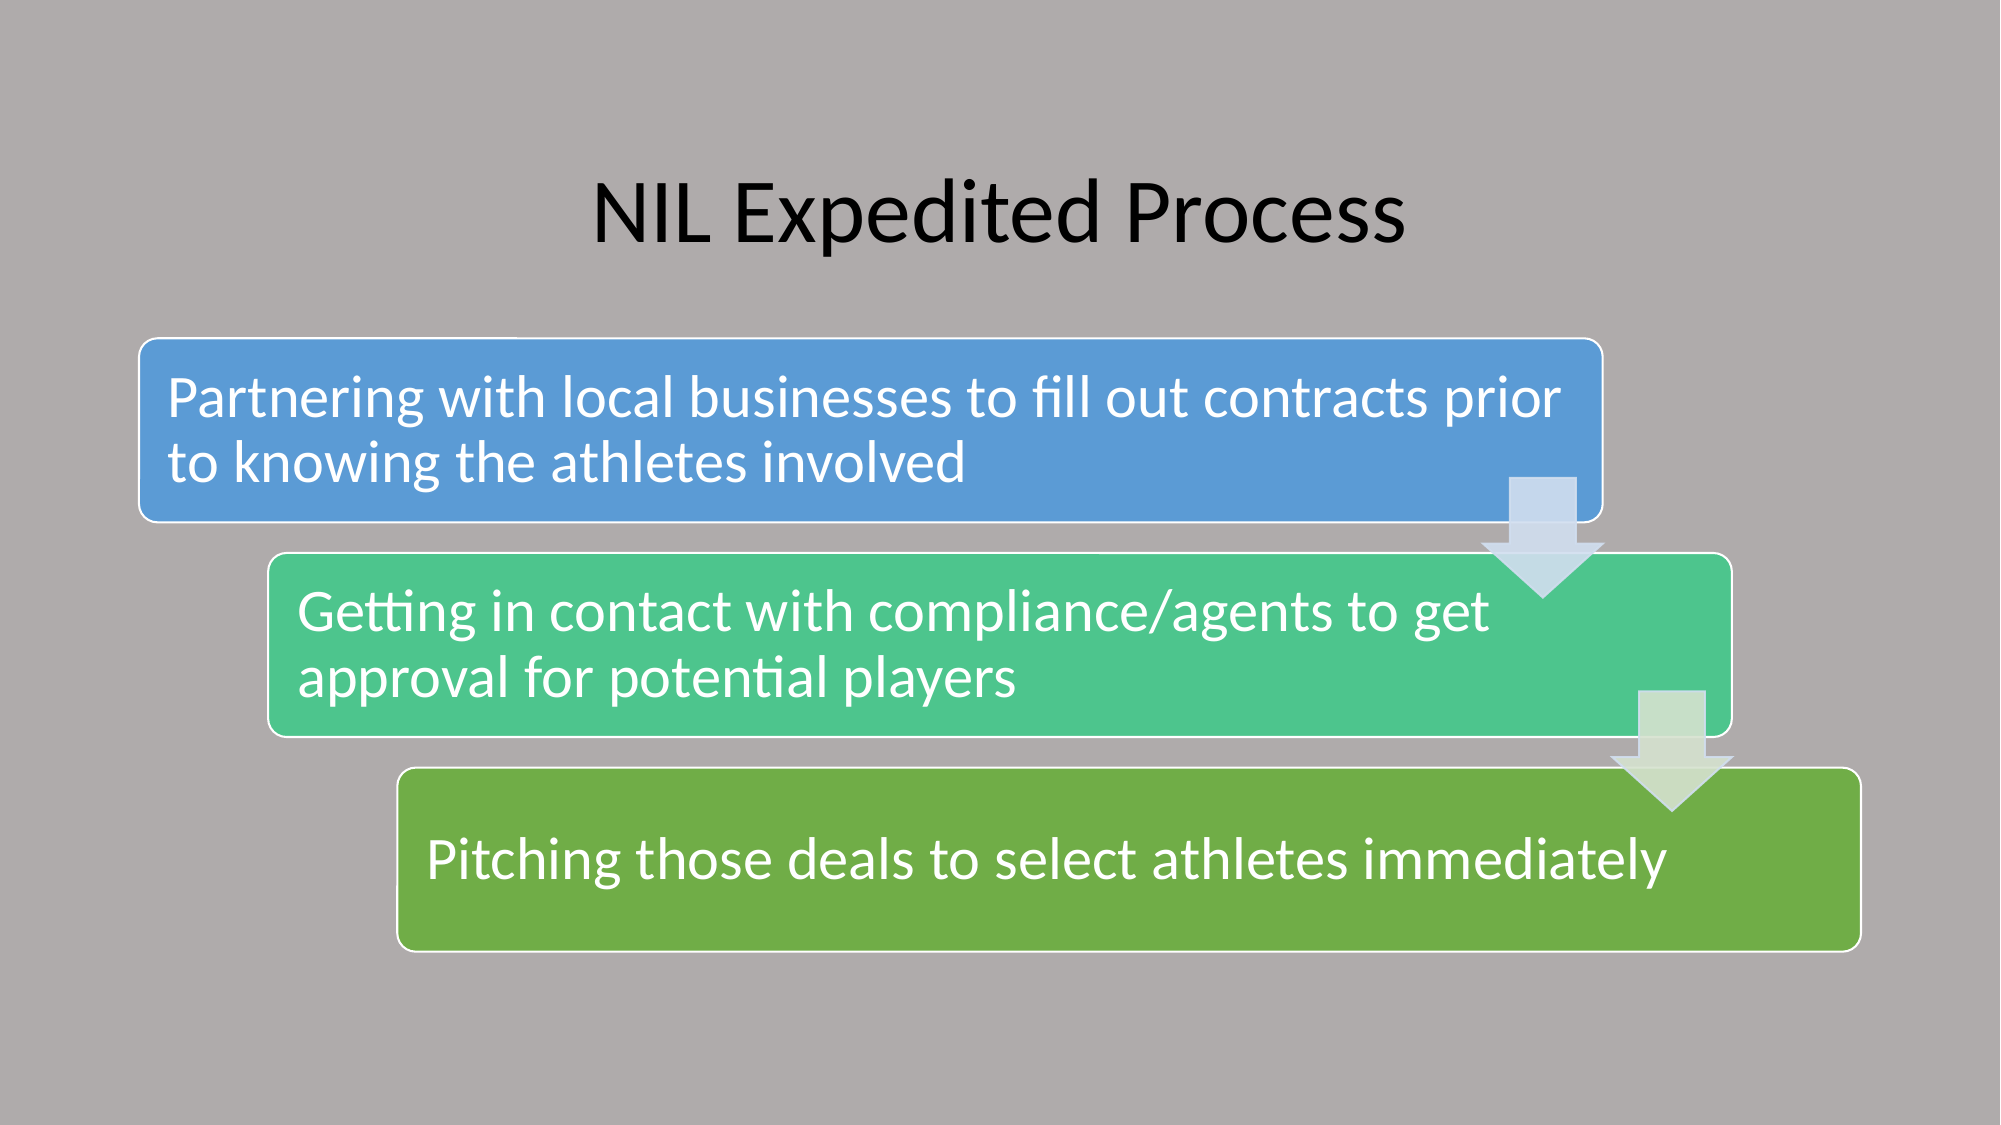

# NIL Expedited Process
Partnering with local businesses to fill out contracts prior to knowing the athletes involved
Getting in contact with compliance/agents to get approval for potential players
Pitching those deals to select athletes immediately